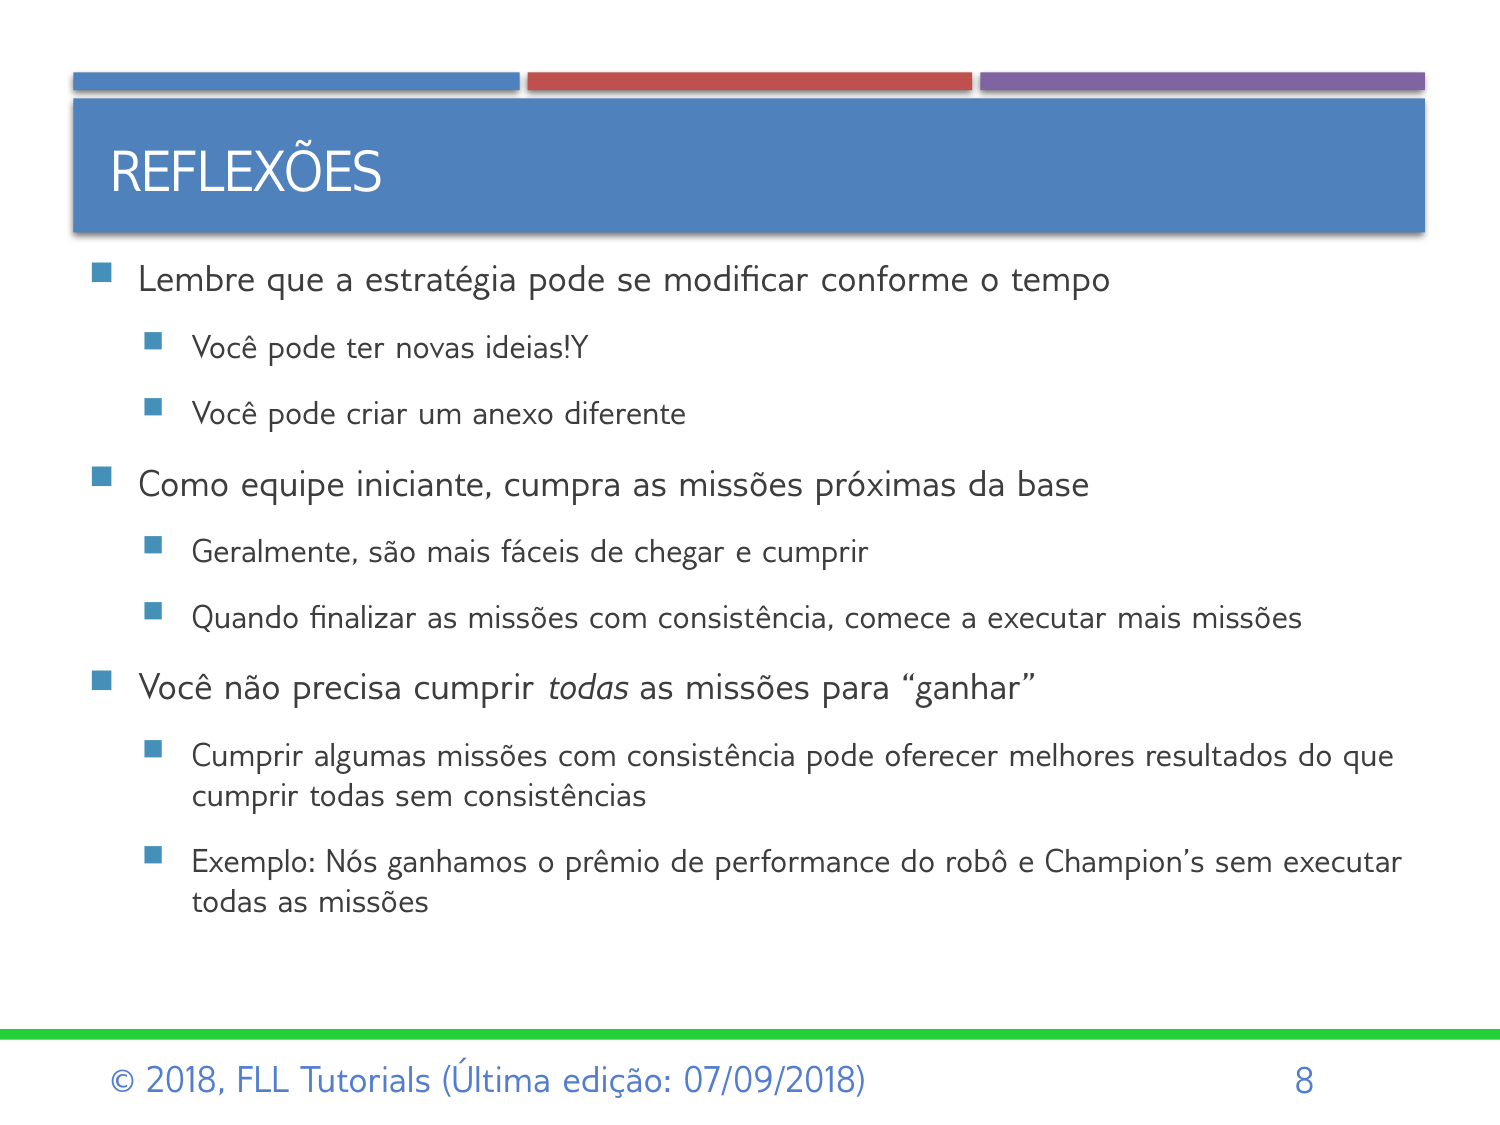

reflexões
Lembre que a estratégia pode se modificar conforme o tempo
Você pode ter novas ideias!Y
Você pode criar um anexo diferente
Como equipe iniciante, cumpra as missões próximas da base
Geralmente, são mais fáceis de chegar e cumprir
Quando finalizar as missões com consistência, comece a executar mais missões
Você não precisa cumprir todas as missões para “ganhar”
Cumprir algumas missões com consistência pode oferecer melhores resultados do que cumprir todas sem consistências
Exemplo: Nós ganhamos o prêmio de performance do robô e Champion’s sem executar todas as missões

© 2018, FLL Tutorials (Última edição: 07/09/2018)
8